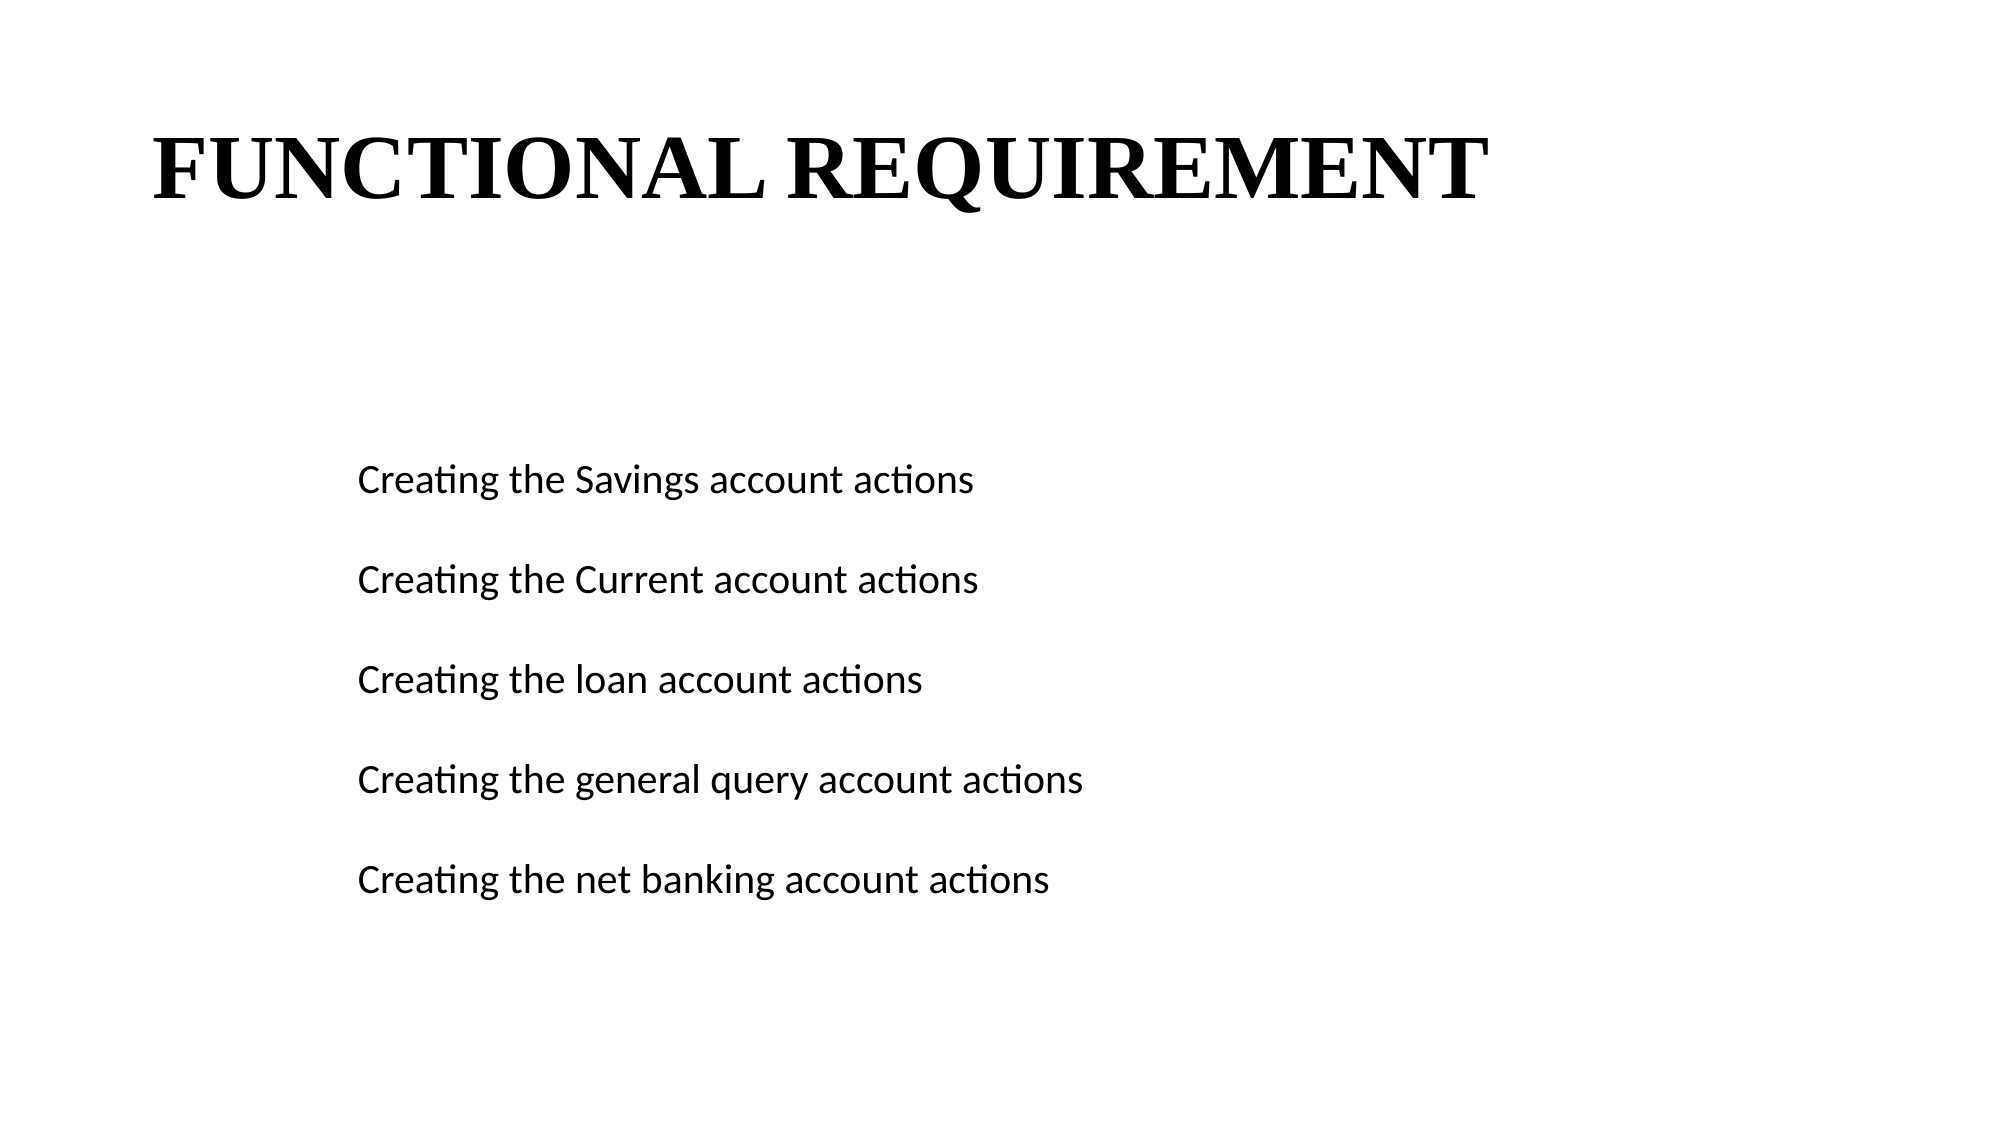

# FUNCTIONAL REQUIREMENT

Creating the Savings account actions

Creating the Current account actions

Creating the loan account actions

Creating the general query account actions

Creating the net banking account actions